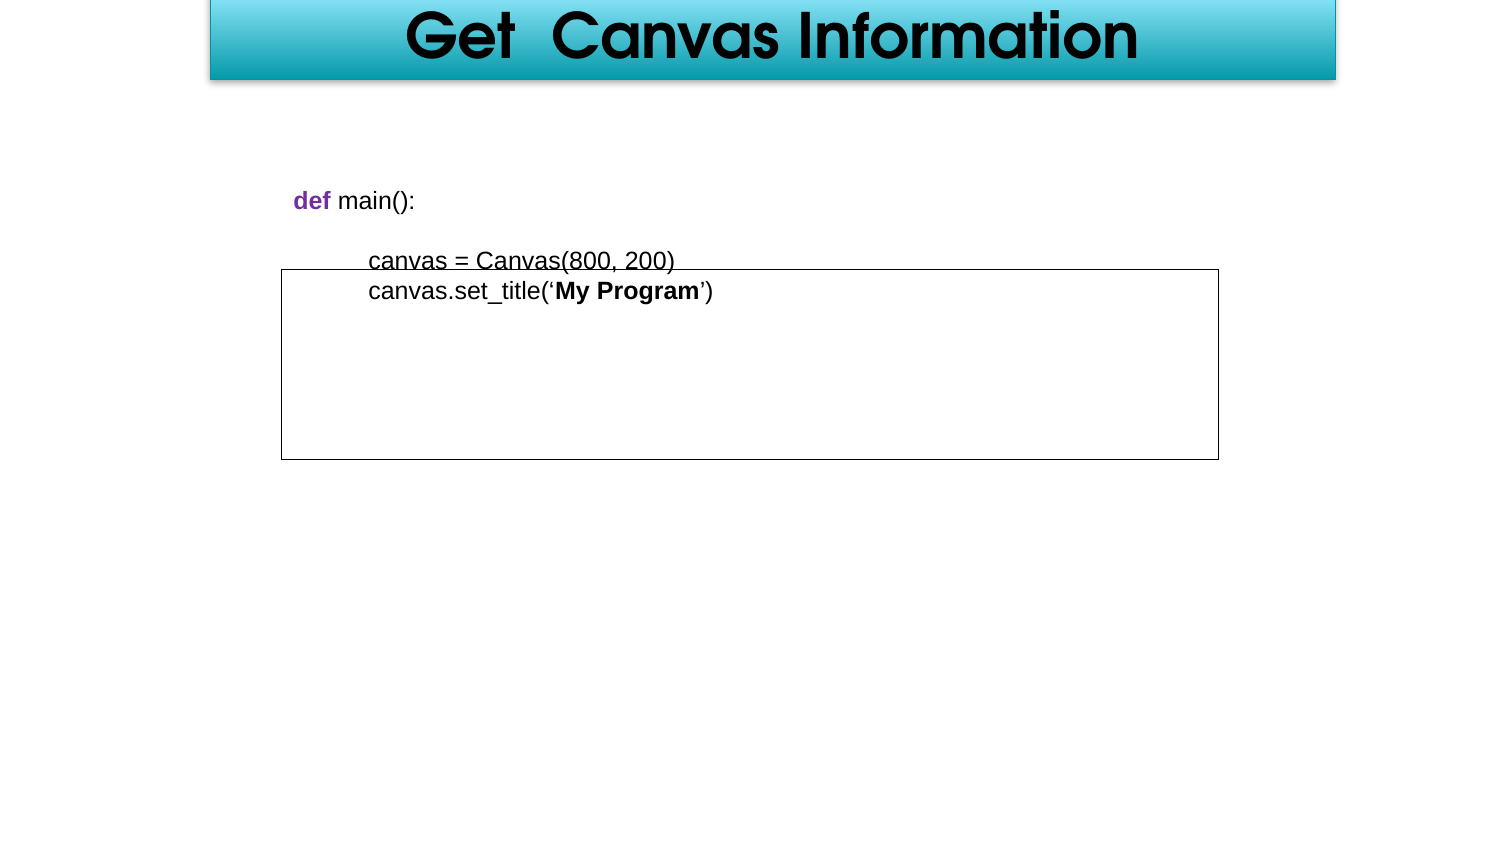

Get  Canvas Information

def main():

canvas = Canvas(800, 200)
canvas.set_title(‘My Program’)